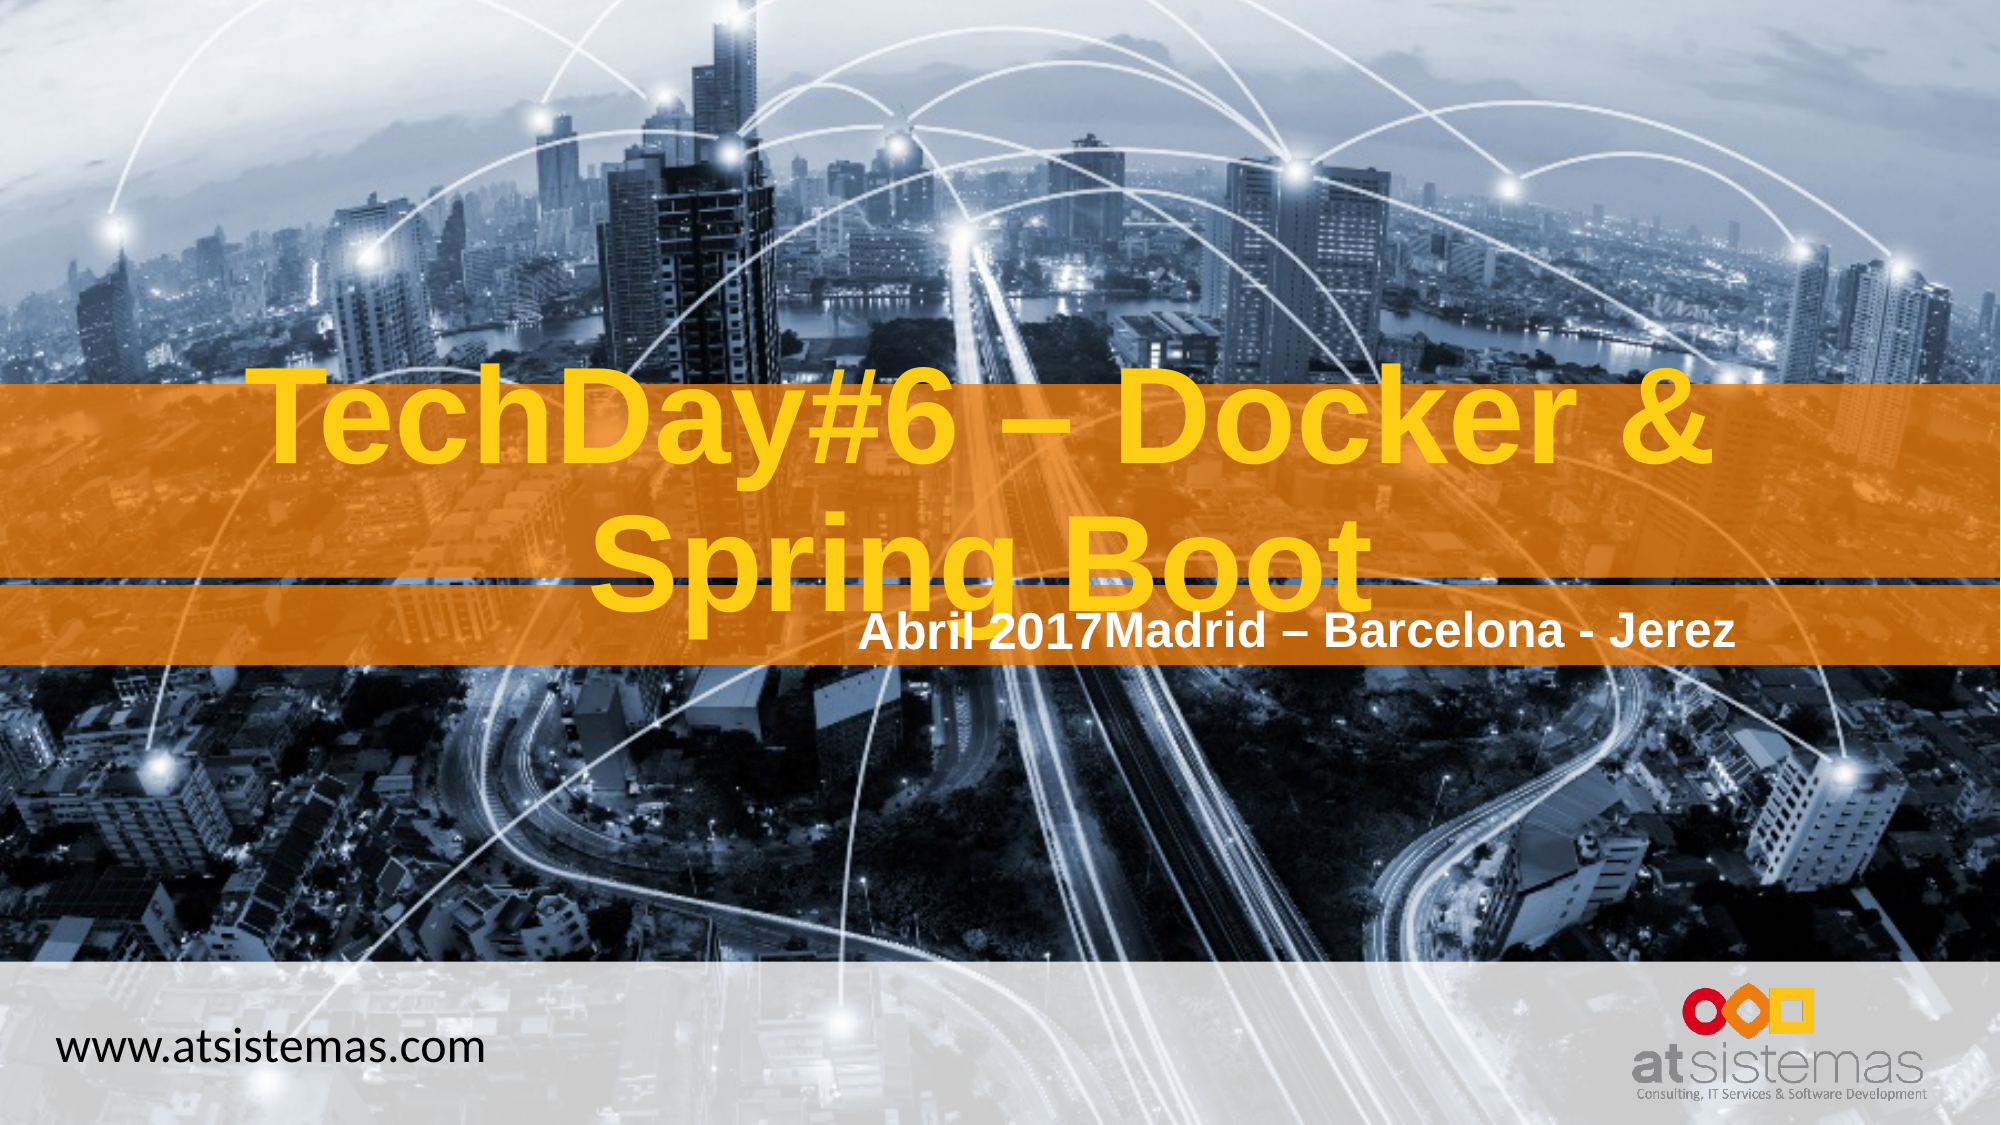

# TechDay#6 – Docker & Spring Boot
Abril 2017
Madrid – Barcelona - Jerez